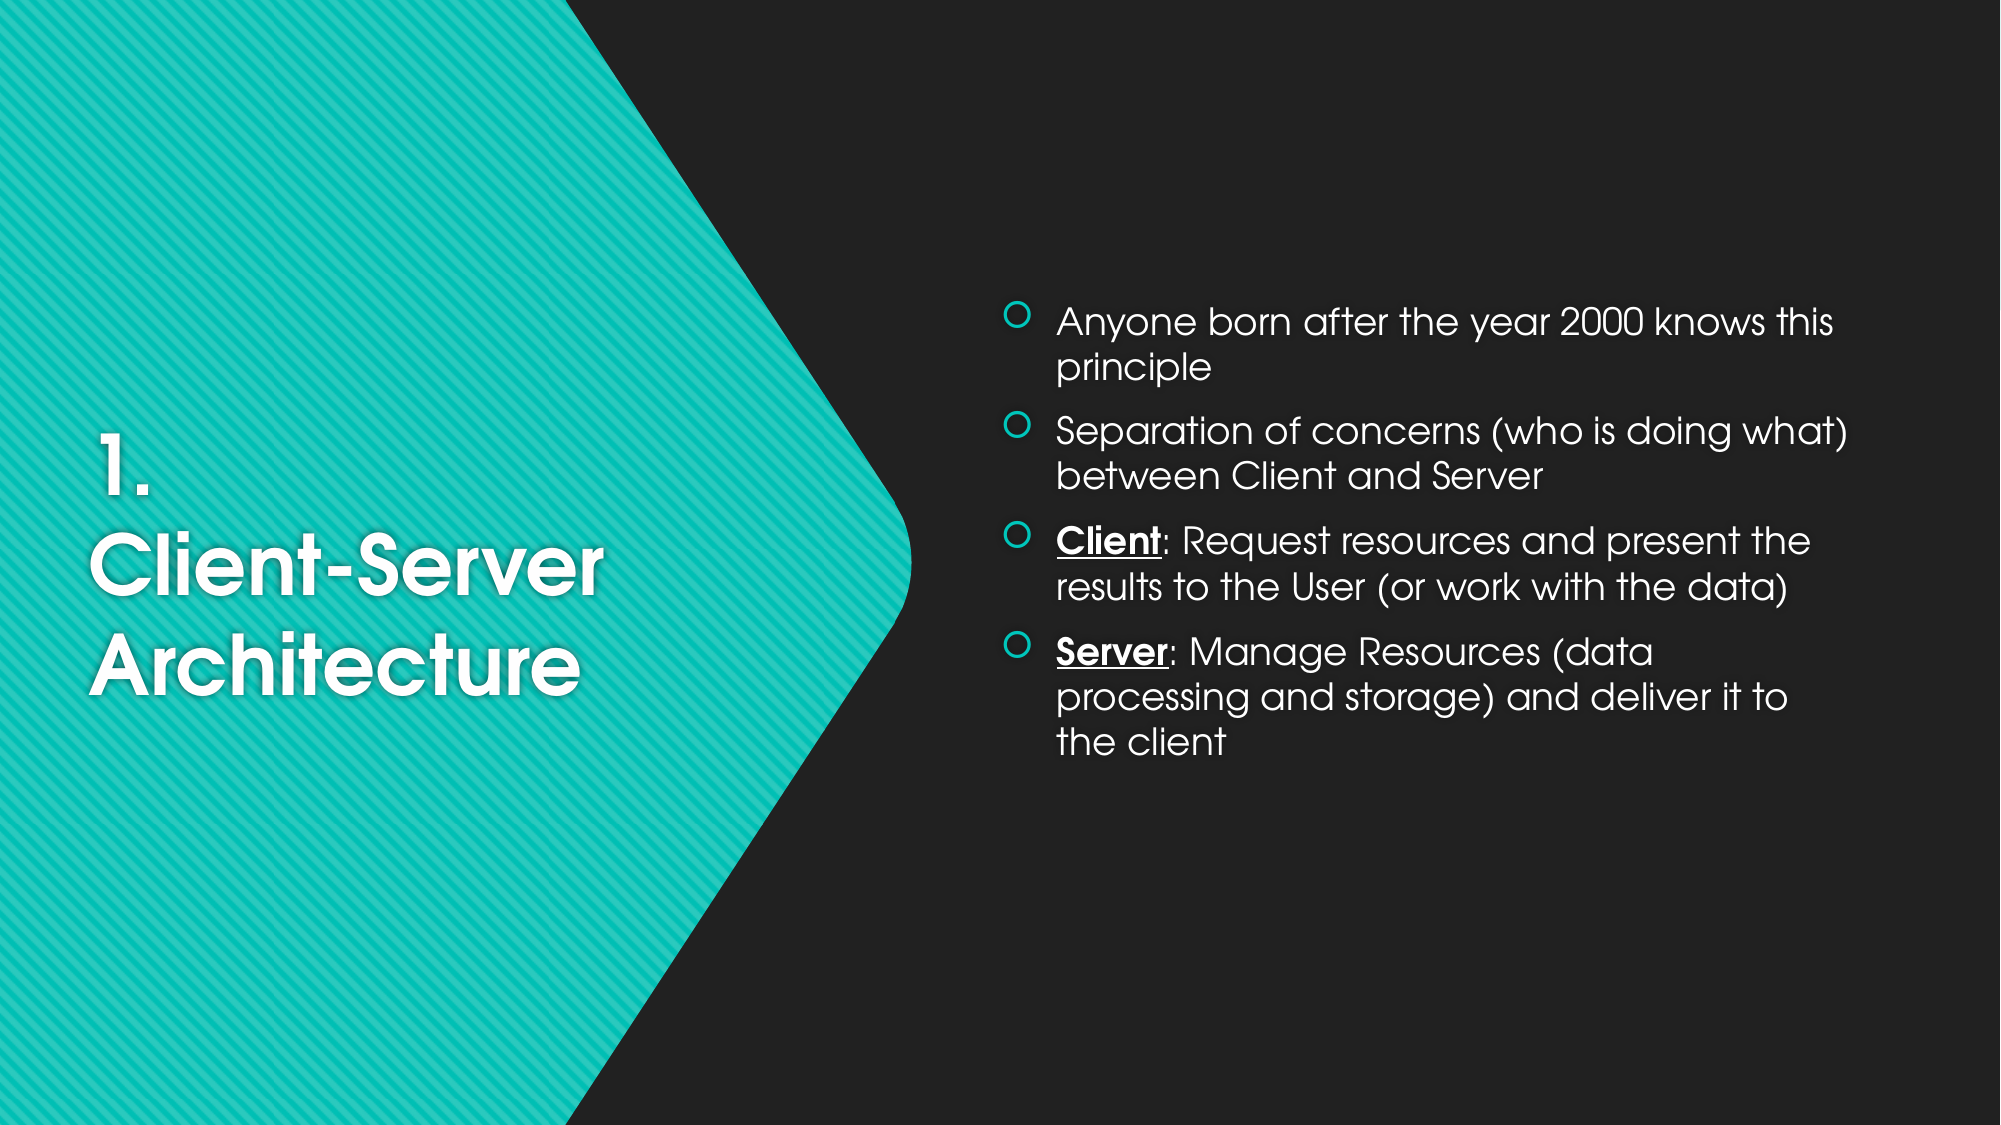

Anyone born after the year 2000 knows this principle
Separation of concerns (who is doing what) between Client and Server
Client: Request resources and present the results to the User (or work with the data)
Server: Manage Resources (data processing and storage) and deliver it to the client

# 1. Client-Server Architecture